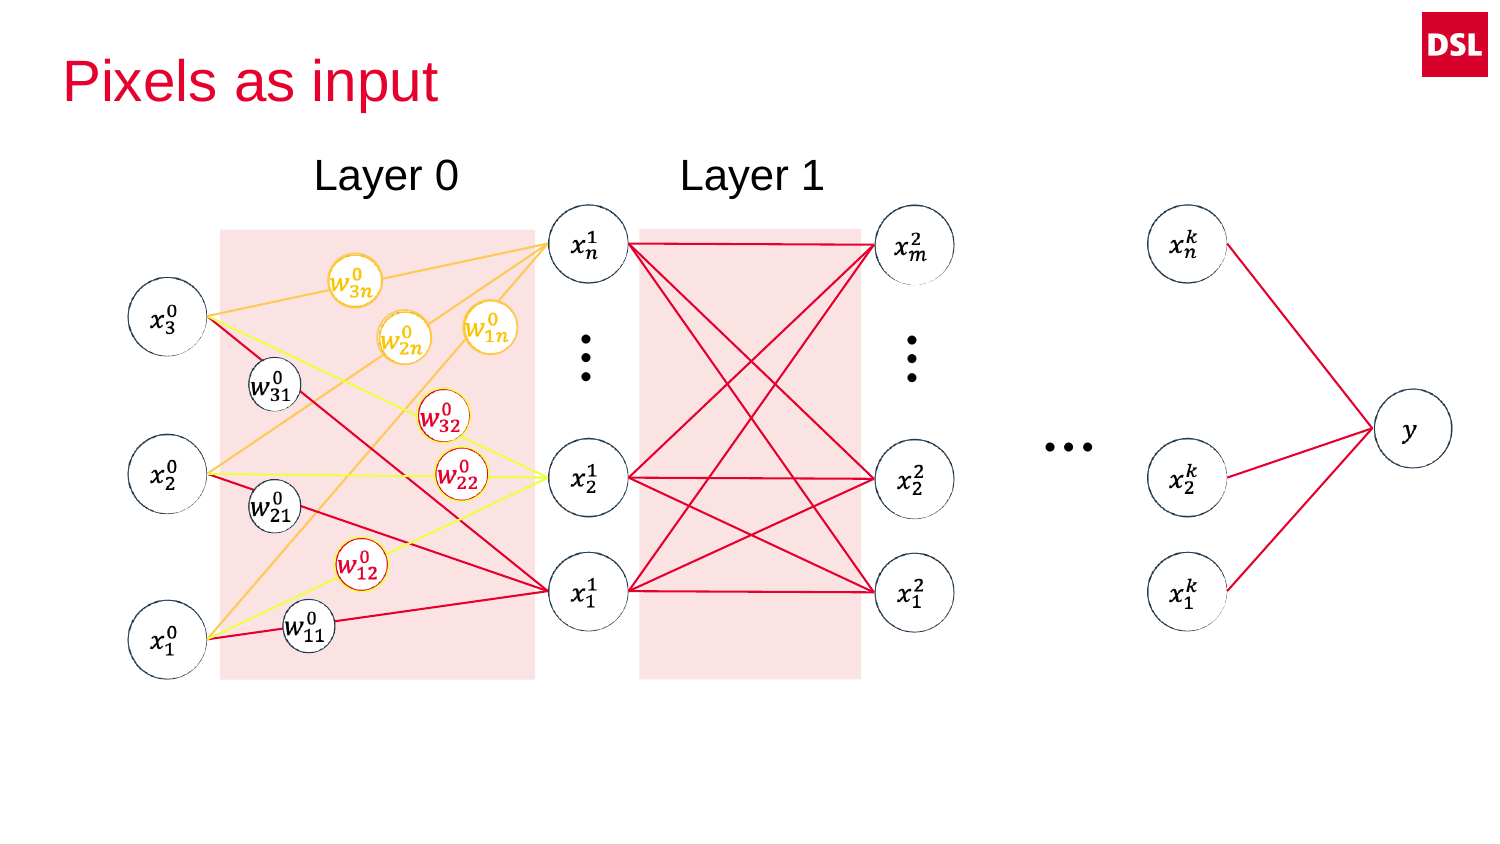

# Pixels as input
Layer 1
Layer 0

…
…

…